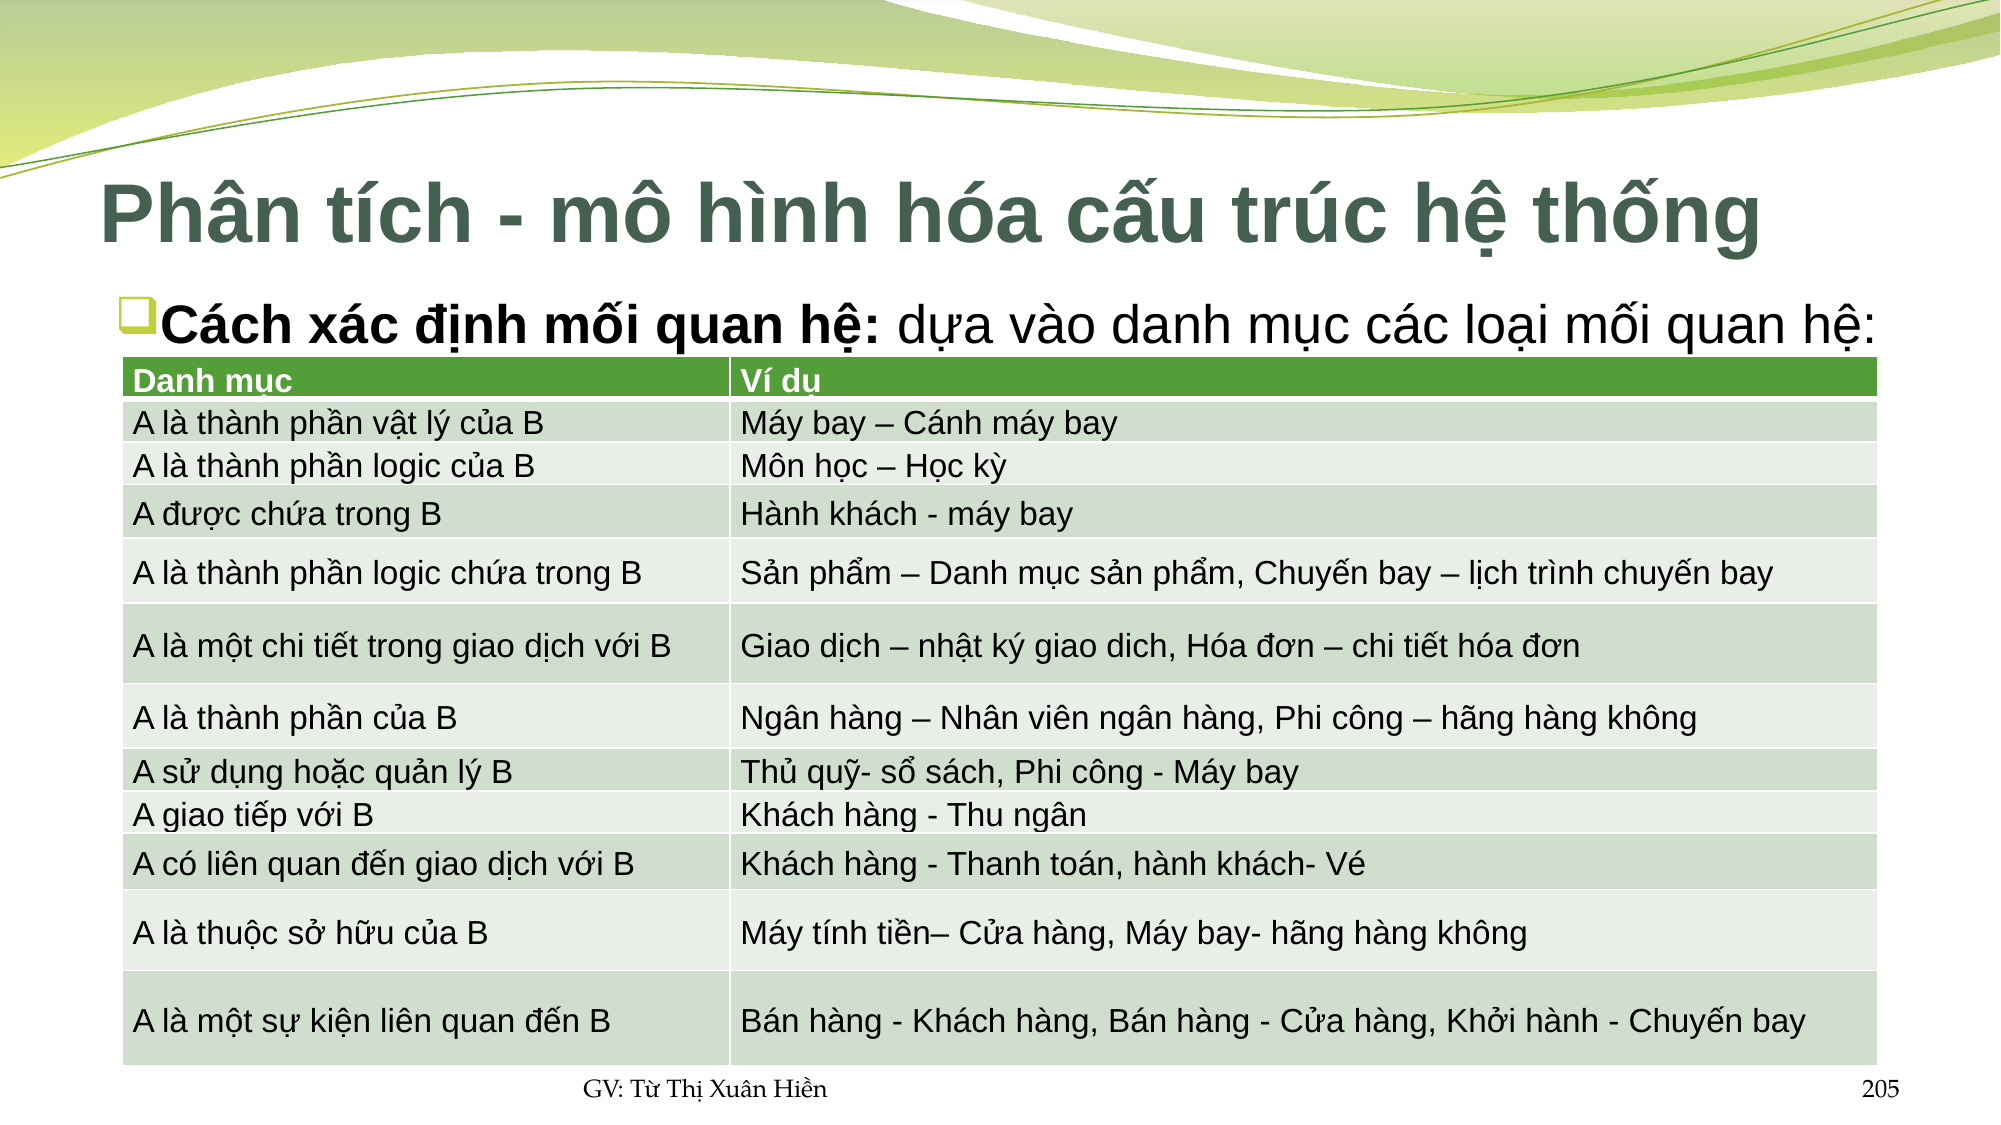

# Phân tích - mô hình hóa cấu trúc hệ thống
Cách xác định mối quan hệ: dựa vào danh mục các loại mối quan hệ:

| Danh mục | Ví dụ |
| --- | --- |
| A là thành phần vật lý của B | Máy bay – Cánh máy bay |
| A là thành phần logic của B | Môn học – Học kỳ |
| A được chứa trong B | Hành khách - máy bay |
| A là thành phần logic chứa trong B | Sản phẩm – Danh mục sản phẩm, Chuyến bay – lịch trình chuyến bay |
| A là một chi tiết trong giao dịch với B | Giao dịch – nhật ký giao dich, Hóa đơn – chi tiết hóa đơn |
| A là thành phần của B | Ngân hàng – Nhân viên ngân hàng, Phi công – hãng hàng không |
| A sử dụng hoặc quản lý B | Thủ quỹ- sổ sách, Phi công - Máy bay |
| A giao tiếp với B | Khách hàng - Thu ngân |
| A có liên quan đến giao dịch với B | Khách hàng - Thanh toán, hành khách- Vé |
| A là thuộc sở hữu của B | Máy tính tiền– Cửa hàng, Máy bay- hãng hàng không |
| A là một sự kiện liên quan đến B | Bán hàng - Khách hàng, Bán hàng - Cửa hàng, Khởi hành - Chuyến bay |
GV: Từ Thị Xuân Hiền
205